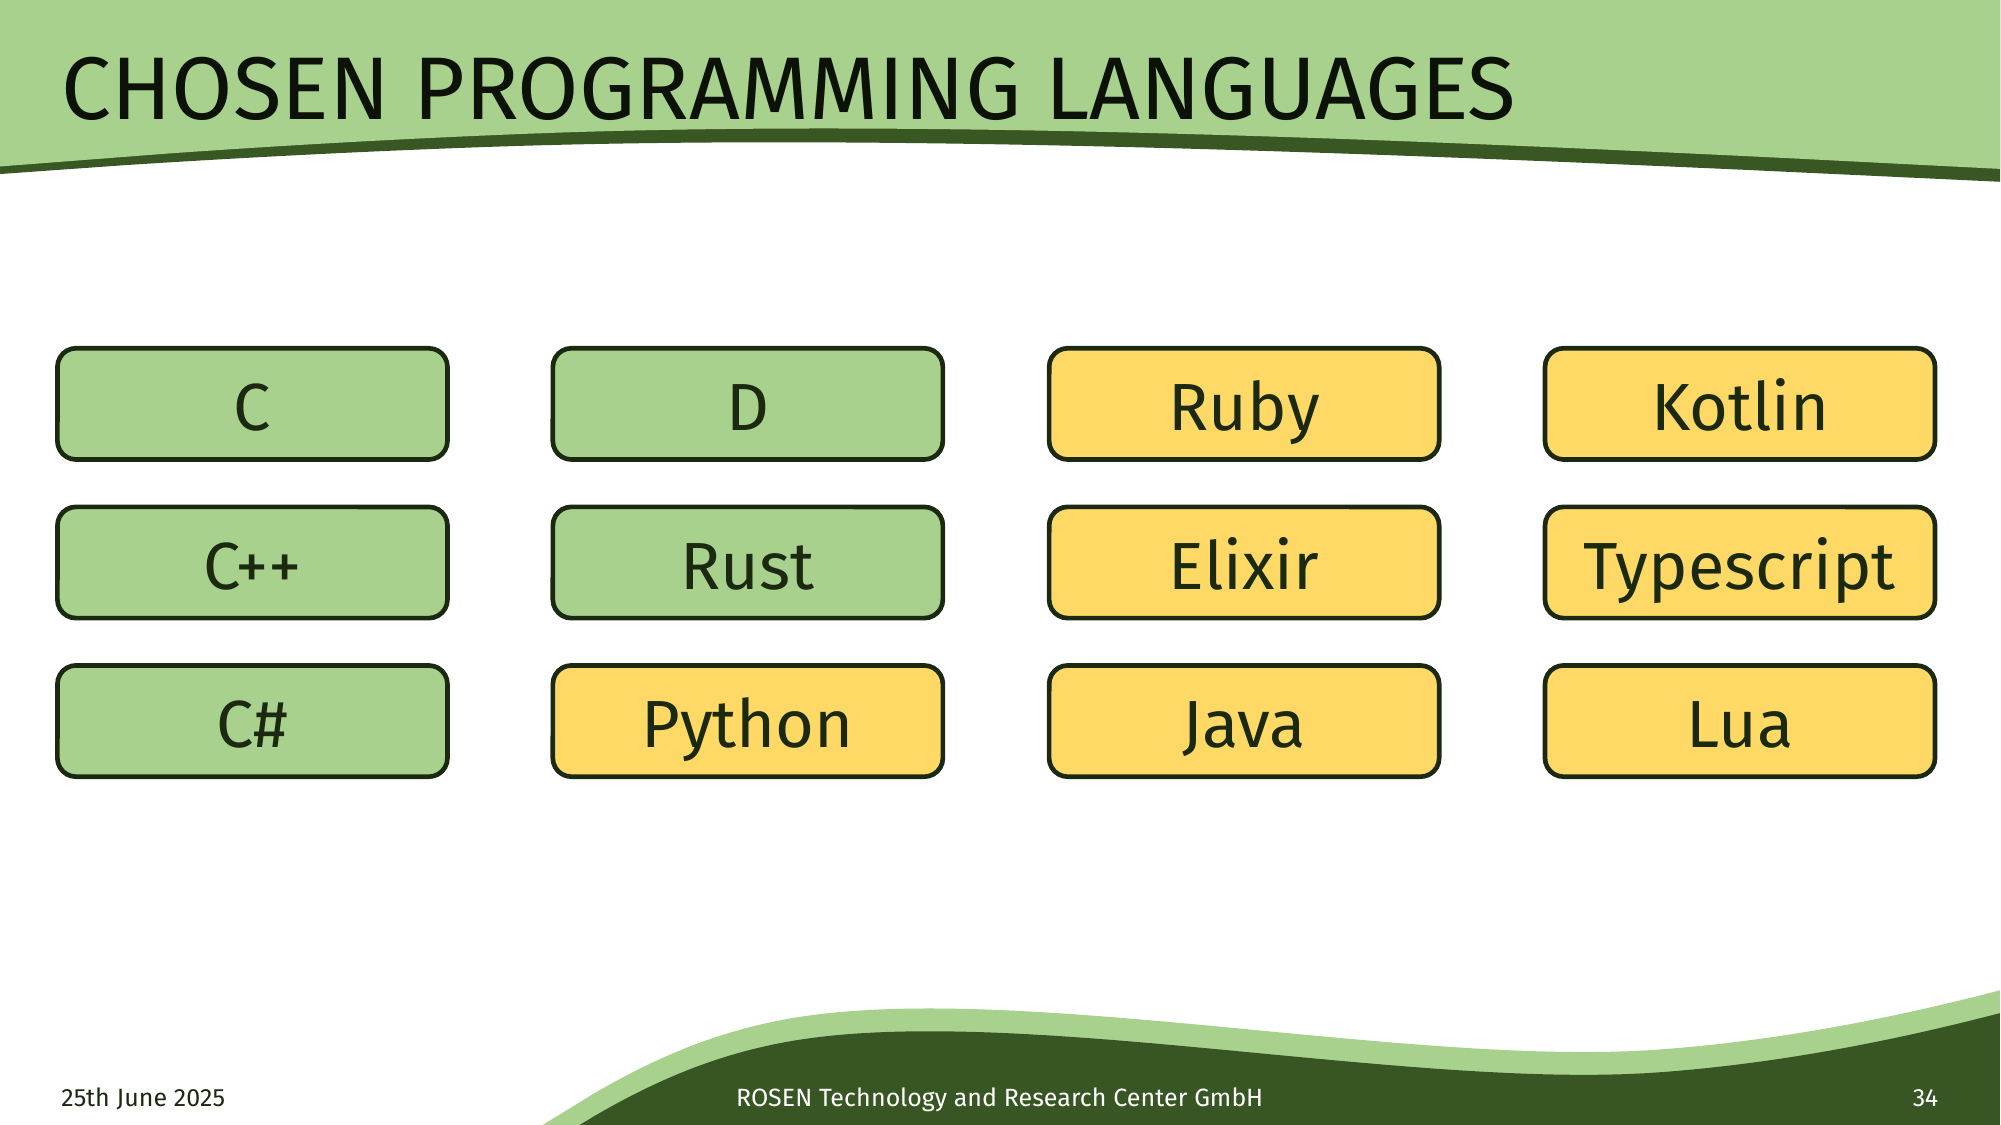

# Chosen Programming Languages
C
D
Ruby
Kotlin
C++
Rust
Elixir
Typescript
C#
Python
Java
Lua
25th June 2025
ROSEN Technology and Research Center GmbH
34